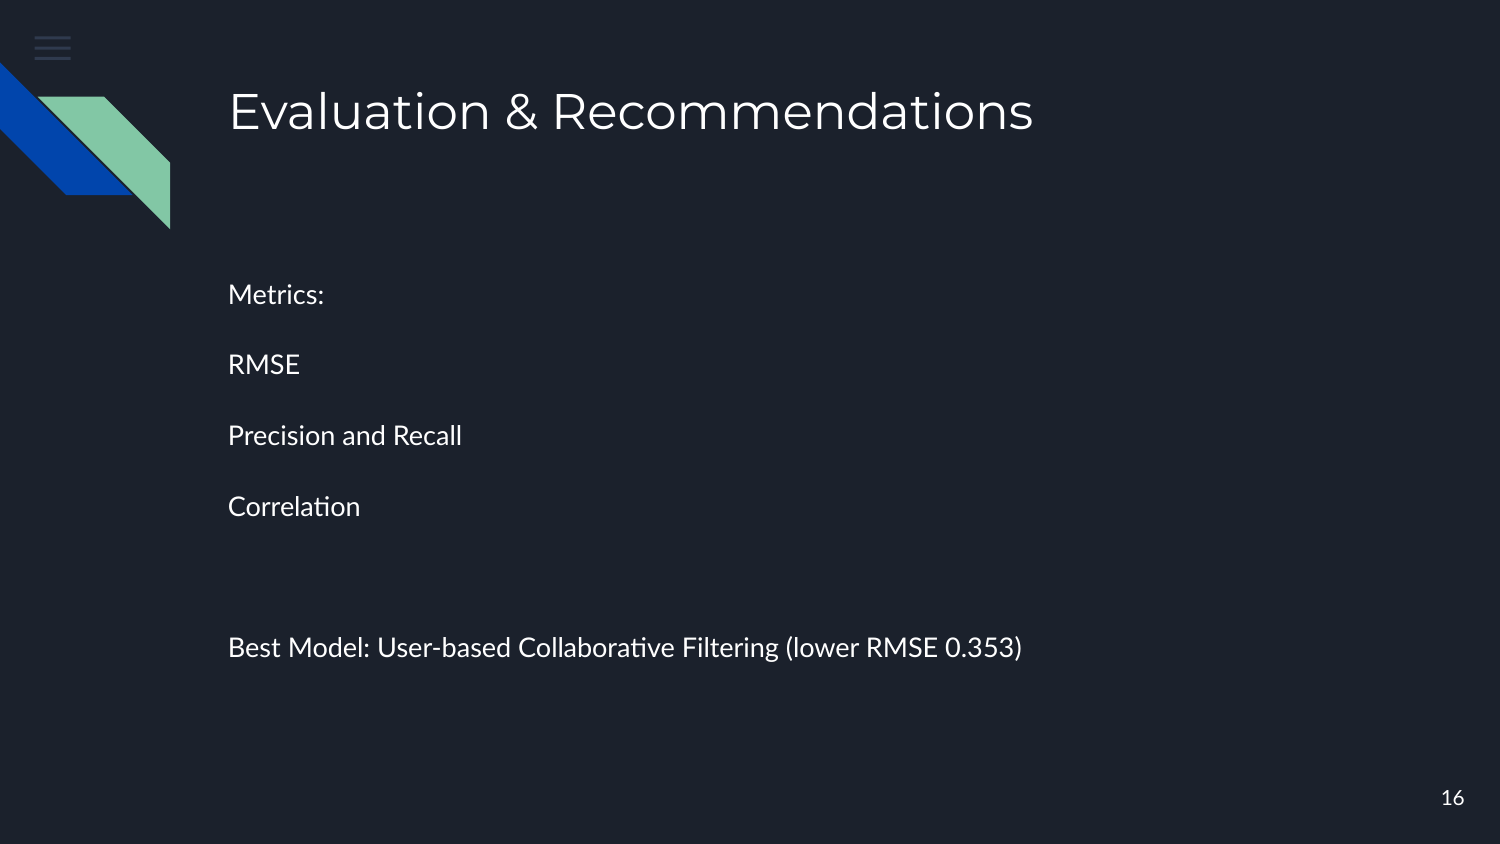

# Evaluation & Recommendations
Metrics:
RMSE
Precision and Recall
Correlation

Best Model: User-based Collaborative Filtering (lower RMSE 0.353)
16